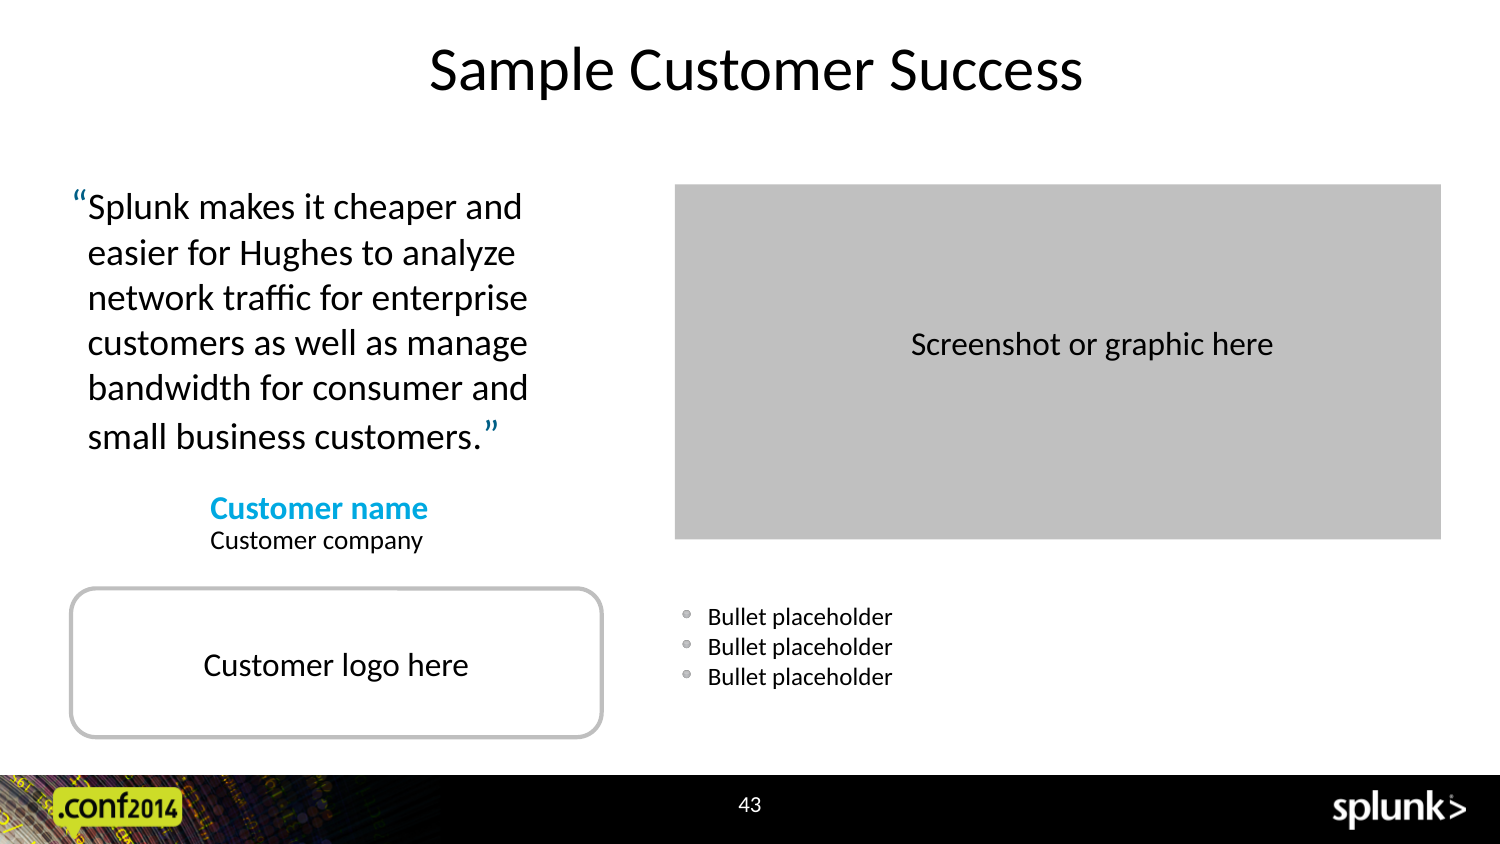

# Sample Customer Success
“Splunk makes it cheaper and easier for Hughes to analyze network traffic for enterprise customers as well as manage bandwidth for consumer and small business customers.”

Screenshot or graphic here
Customer name
Customer company
Customer logo here
Bullet placeholder
Bullet placeholder
Bullet placeholder
43